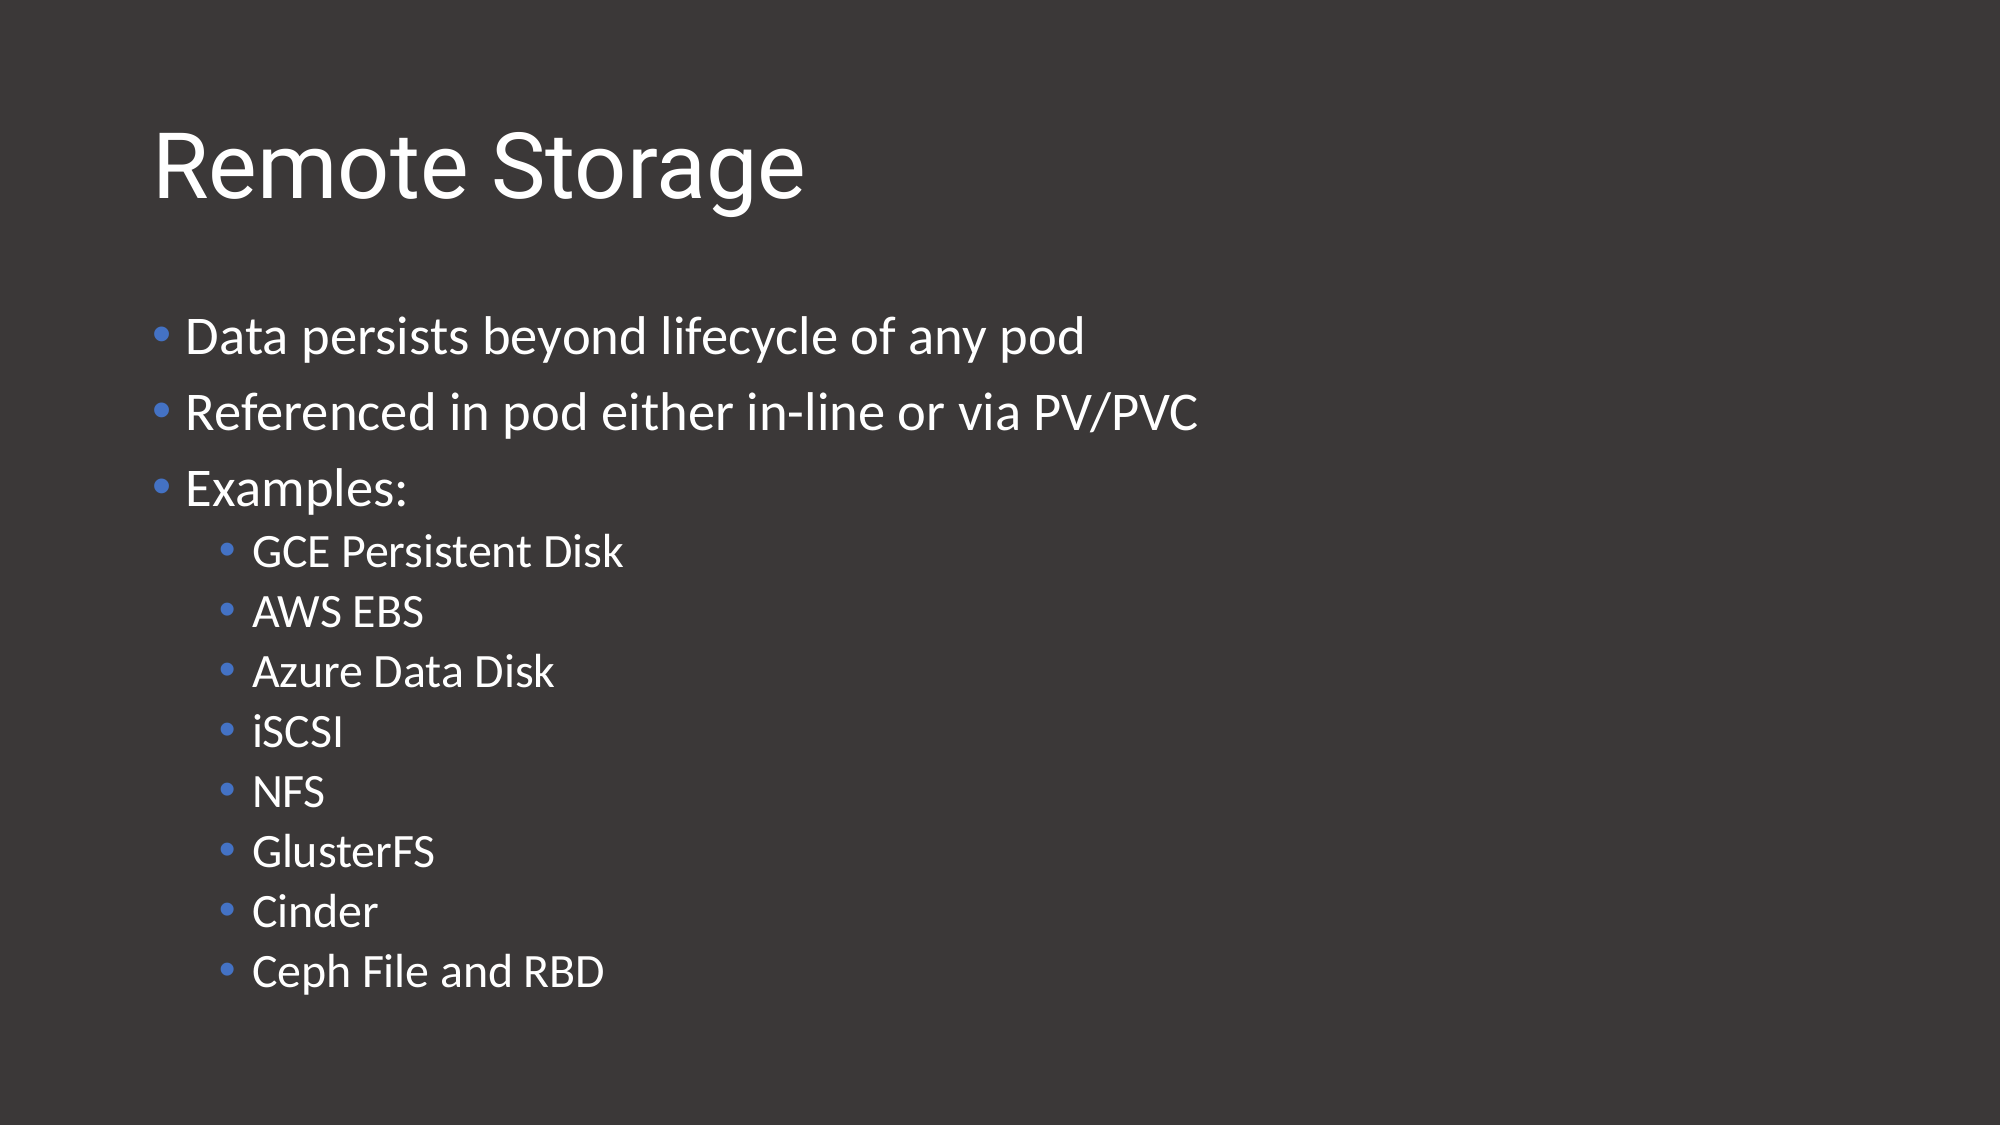

# Remote Storage
Data persists beyond lifecycle of any pod
Referenced in pod either in-line or via PV/PVC
Examples:
GCE Persistent Disk
AWS EBS
Azure Data Disk
iSCSI
NFS
GlusterFS
Cinder
Ceph File and RBD